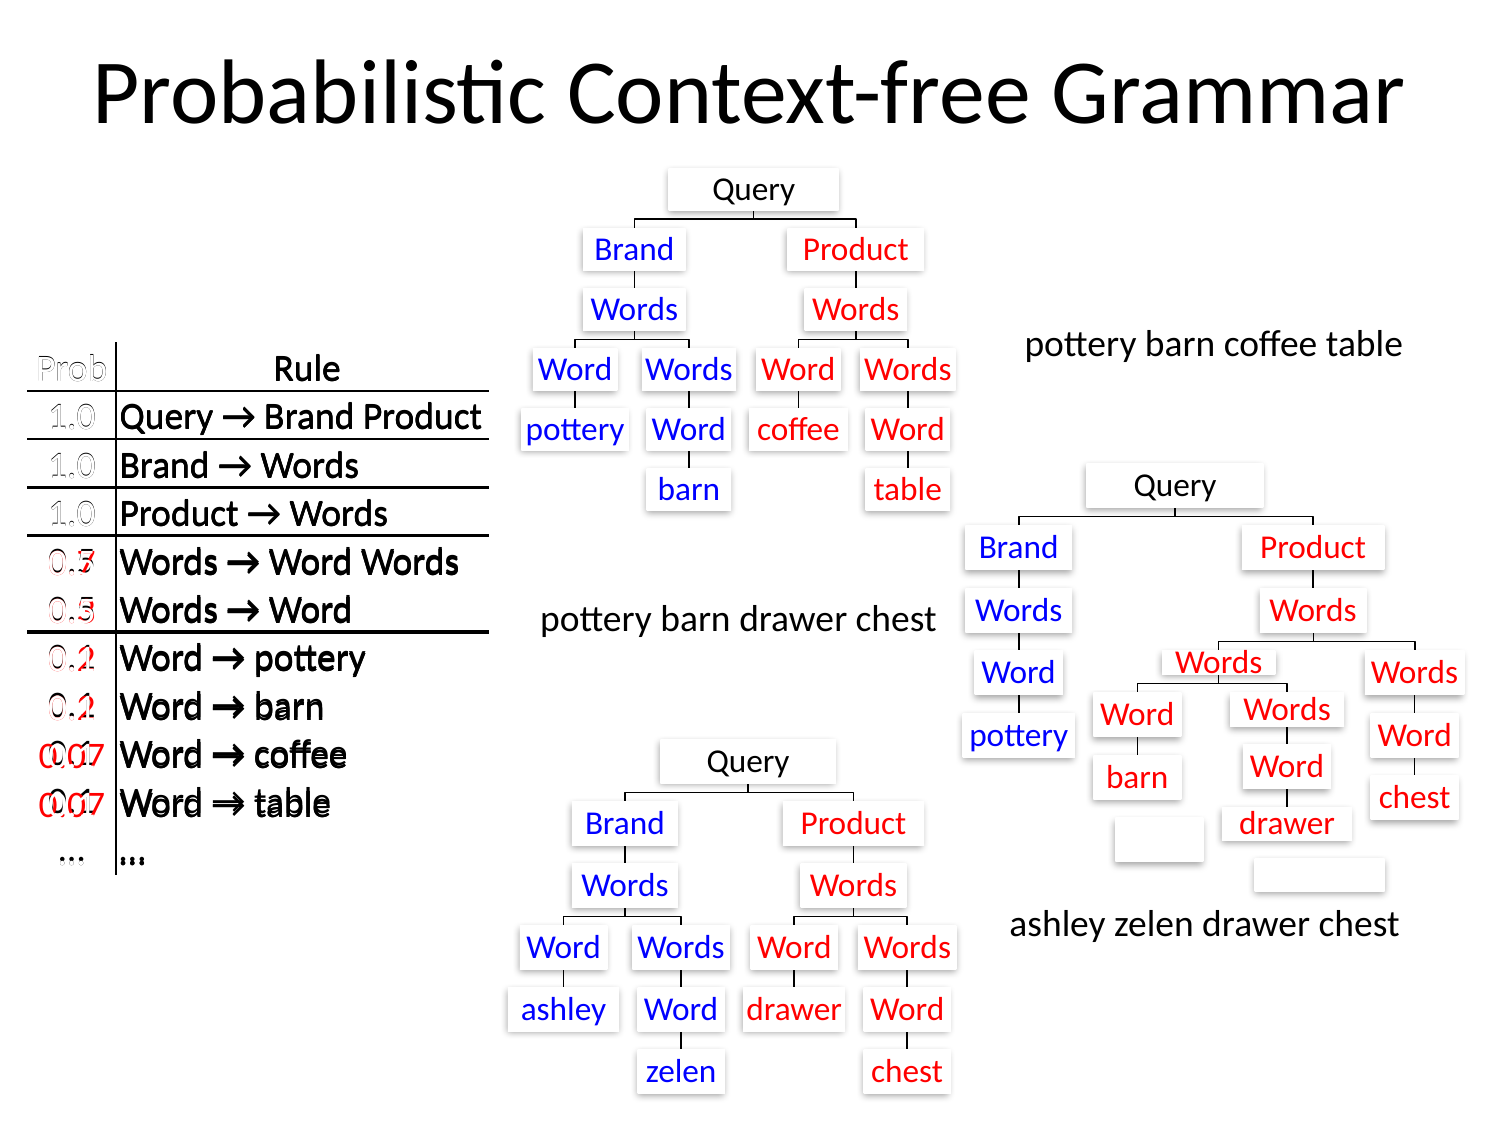

# Probabilistic Context-free Grammar
Query
Brand
Words
Word
pottery
Words
Word
barn
Product
Words
Word
coffee
Words
Word
table
pottery barn coffee table
| Prob | Rule |
| --- | --- |
| 1.0 | Query → Brand Product |
| 1.0 | Brand → Words |
| 1.0 | Product → Words |
| 0.5 | Words → Word Words |
| 0.5 | Words → Word |
| 0.1 | Word → pottery |
| 0.1 | Word → barn |
| 0.1 | Word → coffee |
| 0.1 | Word → table |
| … | … |
|  |  |
|  |  |
| Prob | Rule |
| --- | --- |
| 1.0 | Query → Brand Product |
| 1.0 | Brand → Words |
| 1.0 | Product → Words |
| 0.7 | Words → Word Words |
| 0.3 | Words → Word |
| 0.2 | Word → pottery |
| 0.2 | Word → barn |
| 0.07 | Word → coffee |
| 0.07 | Word → table |
| … | … |
|  |  |
|  |  |
| Prob | Rule |
| --- | --- |
| 1.0 | Query → Brand Product |
| 1.0 | Brand → Words |
| 1.0 | Product → Words |
| 0.5 | Words → Word Words |
| 0.5 | Words → Word |
| 0.1 | Word → pottery |
| 0.1 | Word → barn |
| 0.1 | Word → coffee |
| 0.1 | Word → table |
| … | … |
|  |  |
|  |  |
Query
Brand
Words
Word
pottery
Product
Words
Words
Word
barn

Words
Word
drawer

Words
Word
chest
pottery barn drawer chest
Query
Brand
Words
Word
ashley
Words
Word
zelen
Product
Words
Word
drawer
Words
Word
chest
ashley zelen drawer chest